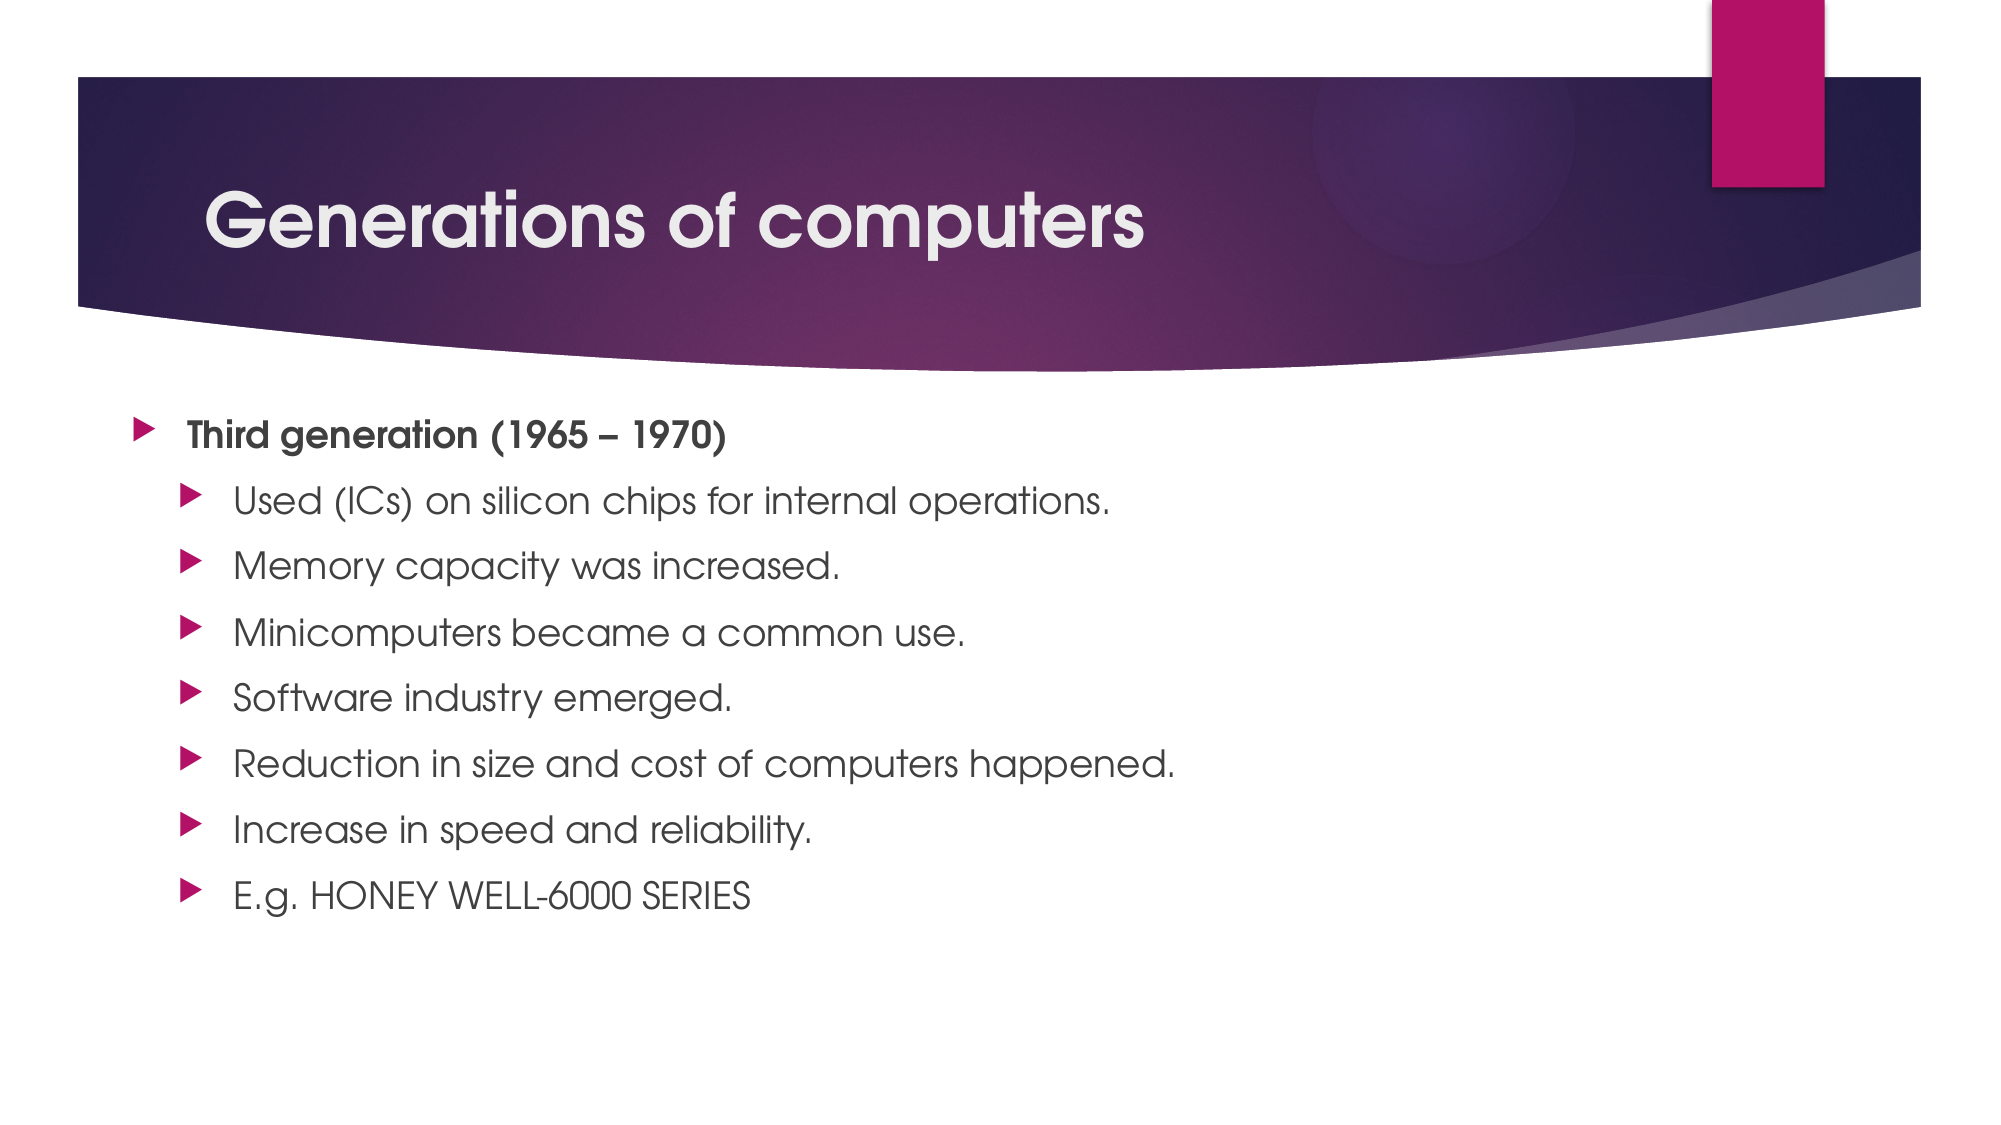

# Generations of computers
Third generation (1965 – 1970)
Used (ICs) on silicon chips for internal operations.
Memory capacity was increased.
Minicomputers became a common use.
Software industry emerged.
Reduction in size and cost of computers happened.
Increase in speed and reliability.
E.g. HONEY WELL-6000 SERIES